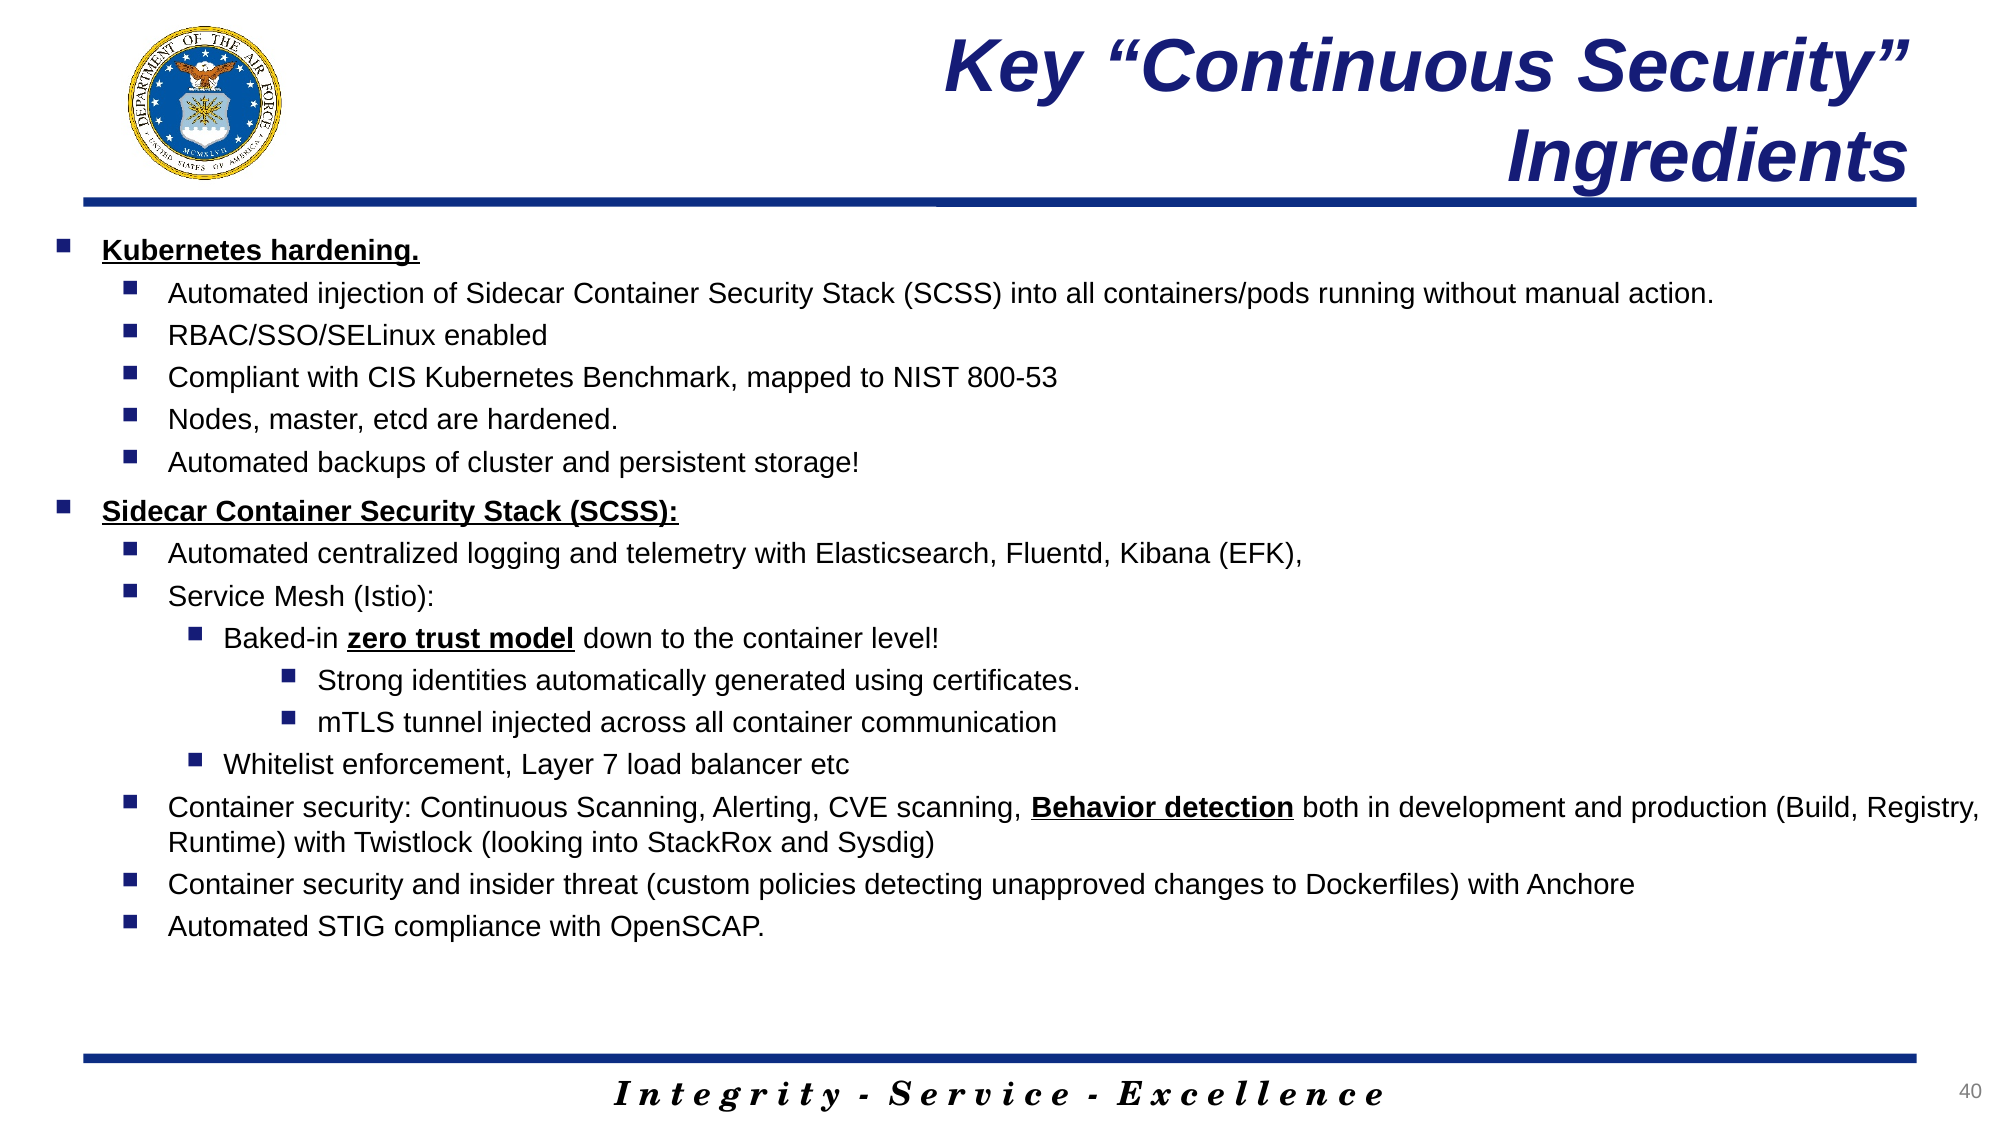

# Key “Continuous Security” Ingredients
Kubernetes hardening.
Automated injection of Sidecar Container Security Stack (SCSS) into all containers/pods running without manual action.
RBAC/SSO/SELinux enabled
Compliant with CIS Kubernetes Benchmark, mapped to NIST 800-53
Nodes, master, etcd are hardened.
Automated backups of cluster and persistent storage!
Sidecar Container Security Stack (SCSS):
Automated centralized logging and telemetry with Elasticsearch, Fluentd, Kibana (EFK),
Service Mesh (Istio):
Baked-in zero trust model down to the container level!
Strong identities automatically generated using certificates.
mTLS tunnel injected across all container communication
Whitelist enforcement, Layer 7 load balancer etc
Container security: Continuous Scanning, Alerting, CVE scanning, Behavior detection both in development and production (Build, Registry, Runtime) with Twistlock (looking into StackRox and Sysdig)
Container security and insider threat (custom policies detecting unapproved changes to Dockerfiles) with Anchore
Automated STIG compliance with OpenSCAP.
40